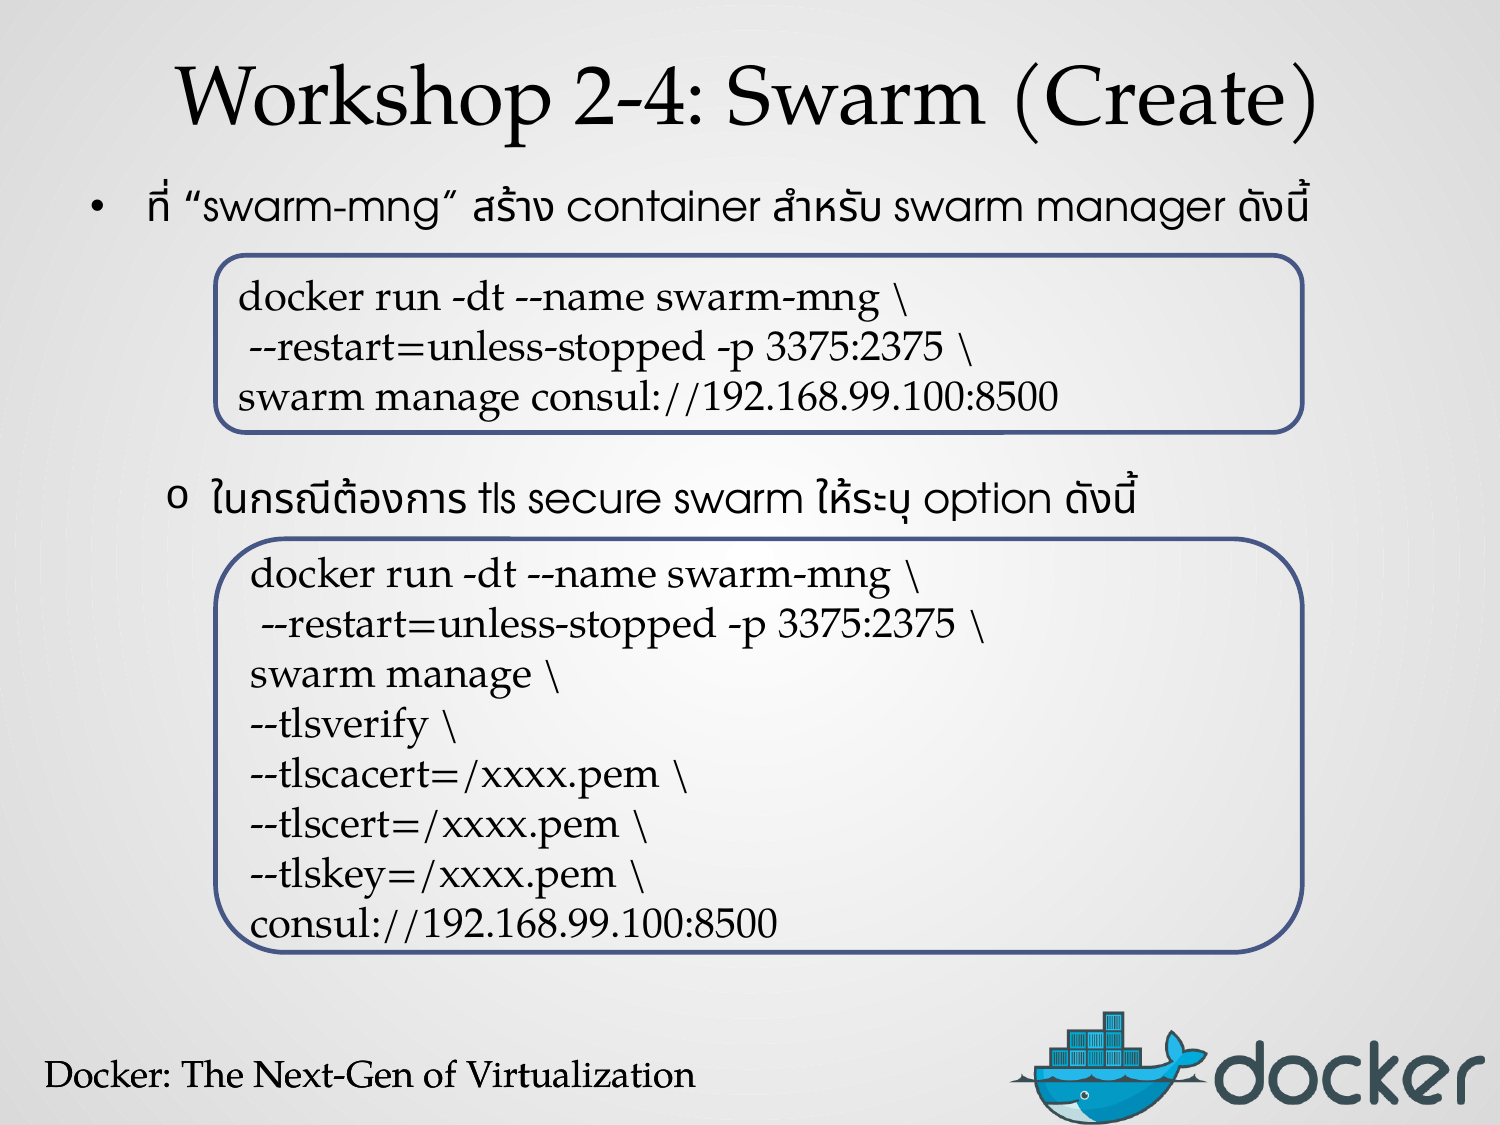

# Workshop 2-4: Swarm (Create)
ที่ “swarm-mng” สร้าง container สำหรับ swarm manager ดังนี้

ในกรณีต้องการ tls secure swarm ให้ระบุ option ดังนี้

docker run -dt --name swarm-mng \
 --restart=unless-stopped -p 3375:2375 \
swarm manage consul://192.168.99.100:8500
docker run -dt --name swarm-mng \
 --restart=unless-stopped -p 3375:2375 \
swarm manage \
--tlsverify \
--tlscacert=/xxxx.pem \
--tlscert=/xxxx.pem \
--tlskey=/xxxx.pem \
consul://192.168.99.100:8500
Docker: The Next-Gen of Virtualization
Docker: The Next-Gen of Virtualization